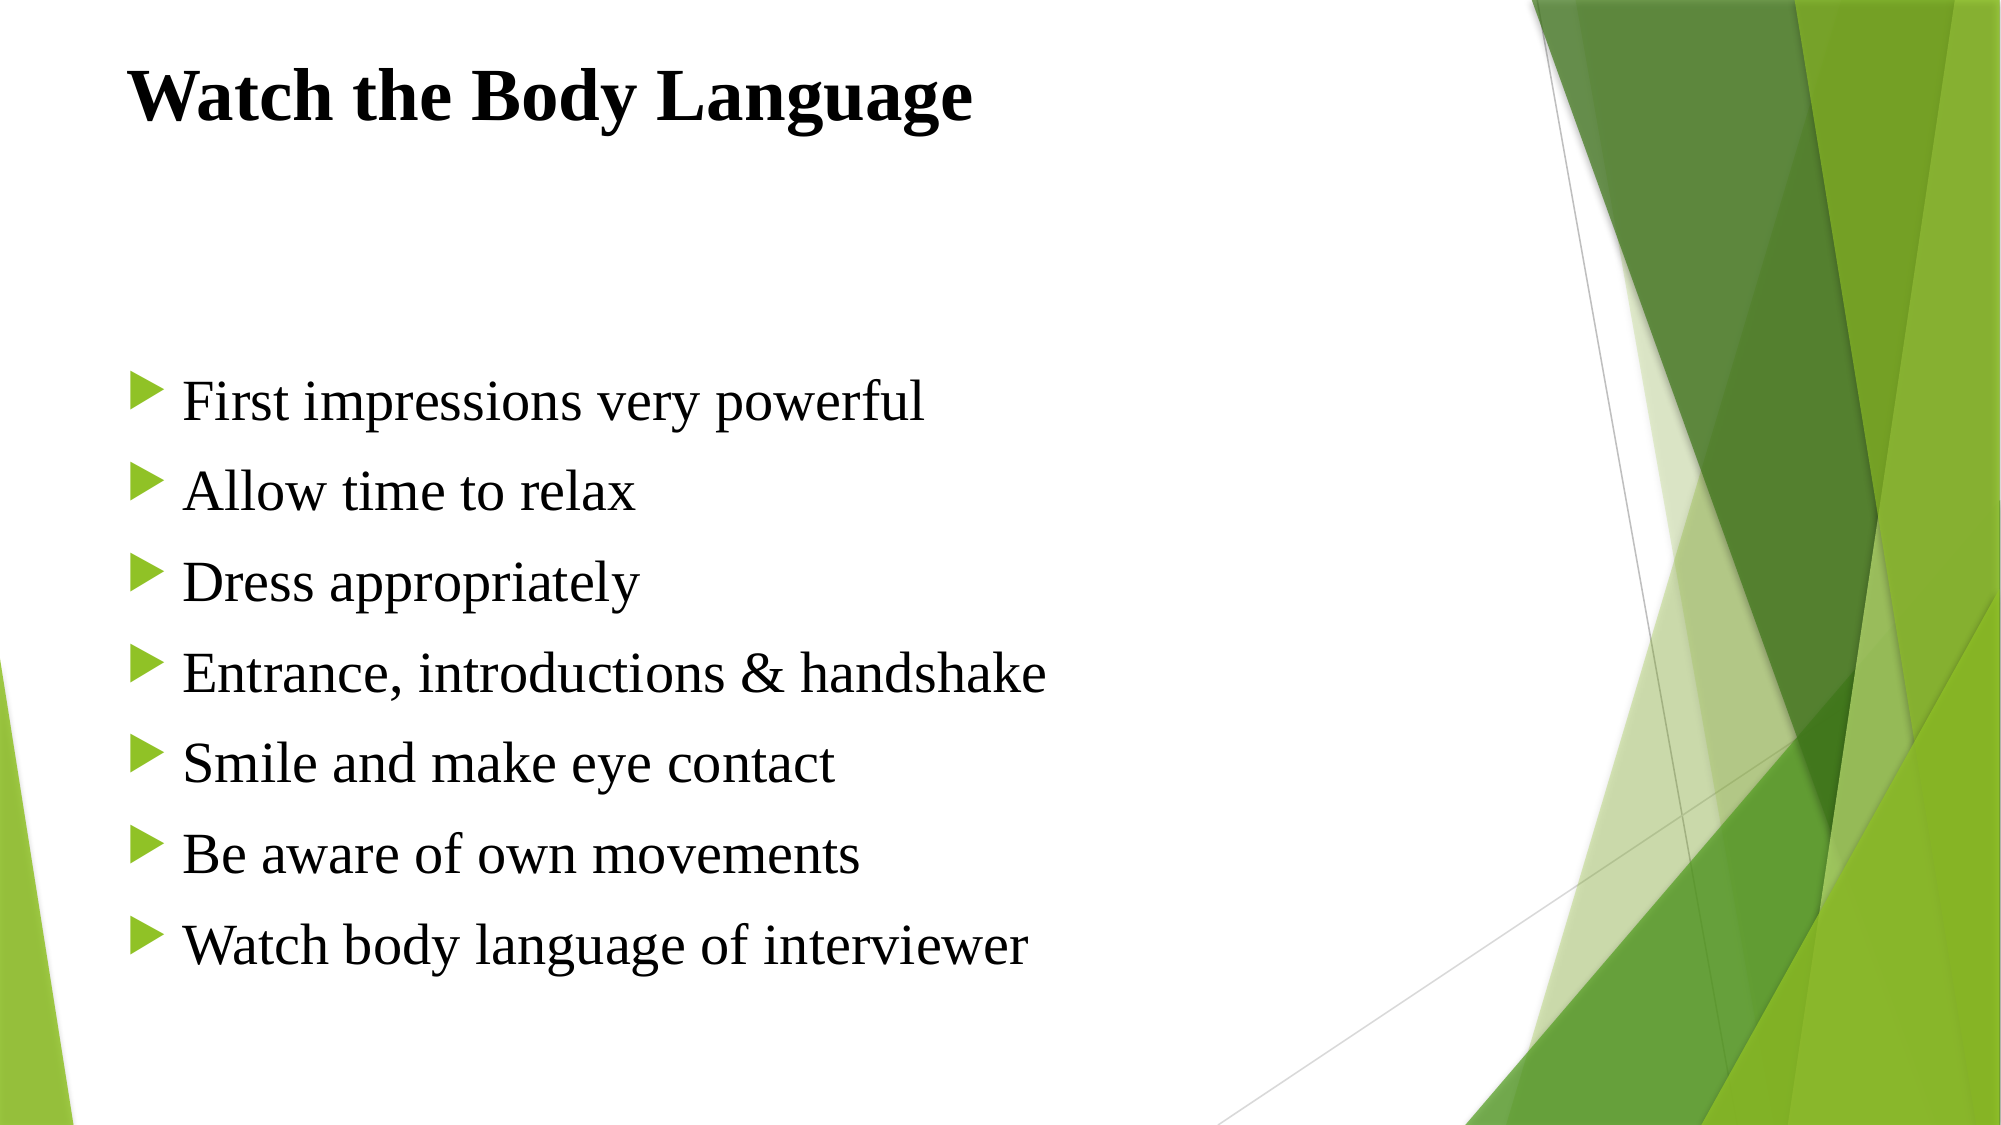

# Watch the Body Language
First impressions very powerful
Allow time to relax
Dress appropriately
Entrance, introductions & handshake
Smile and make eye contact
Be aware of own movements
Watch body language of interviewer